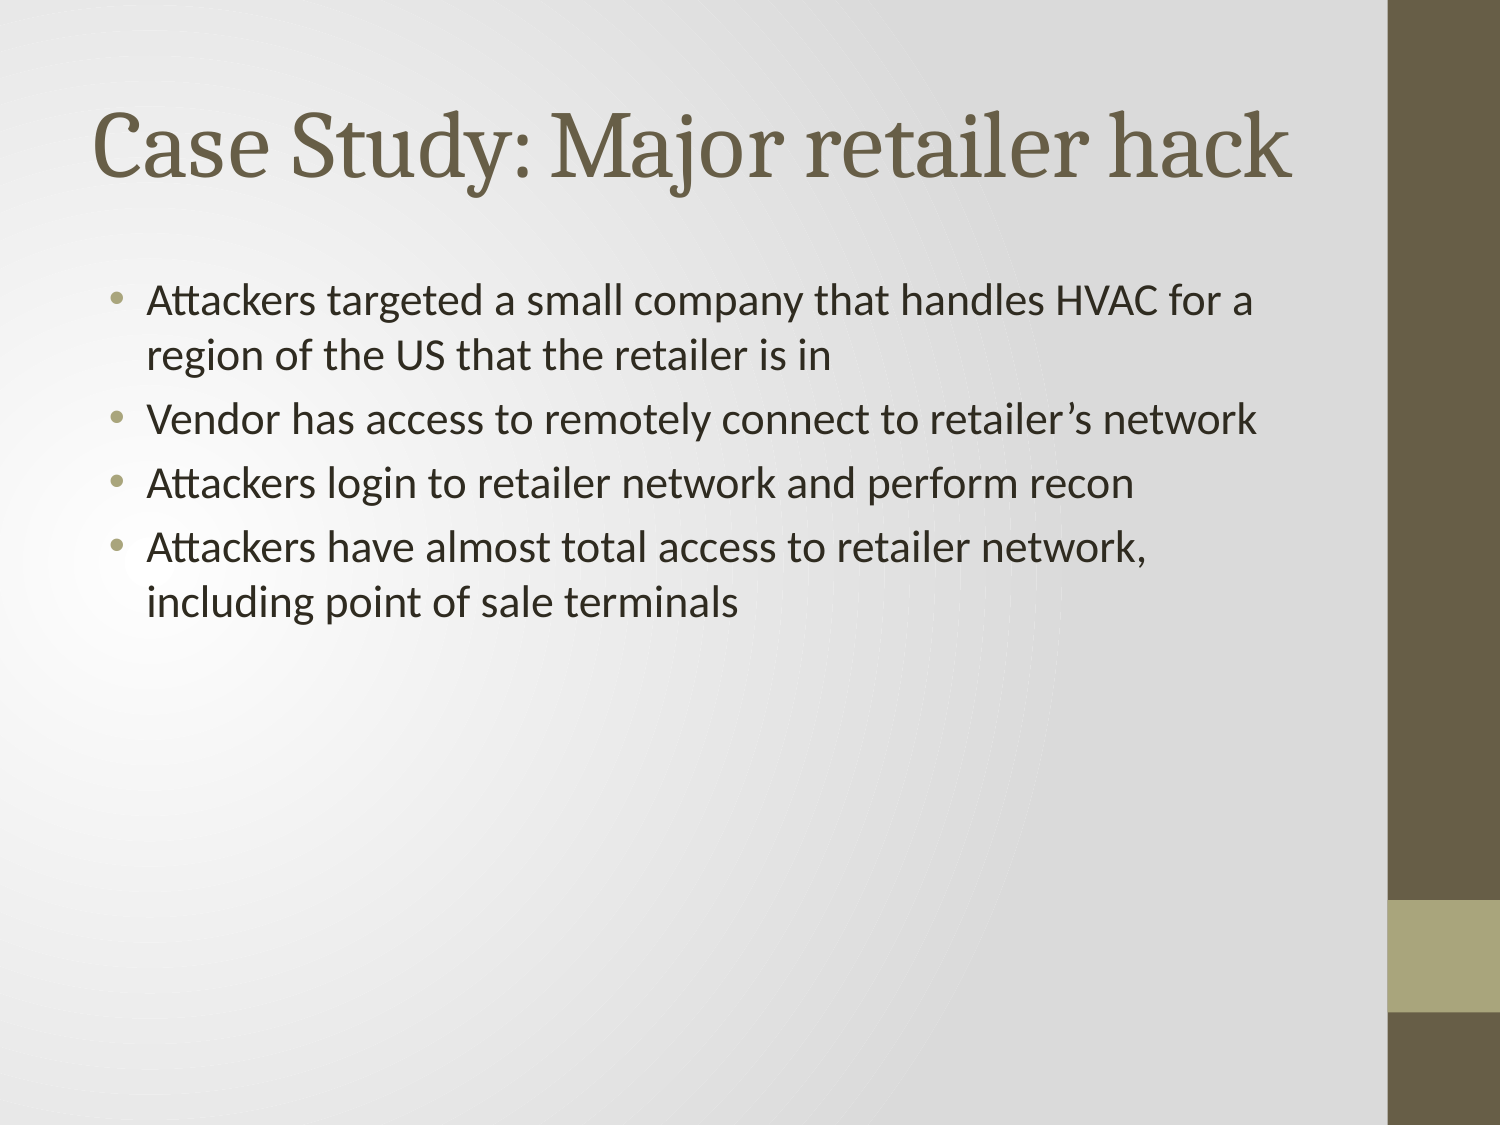

# Case Study: Major retailer hack
Attackers targeted a small company that handles HVAC for a region of the US that the retailer is in
Vendor has access to remotely connect to retailer’s network
Attackers login to retailer network and perform recon
Attackers have almost total access to retailer network, including point of sale terminals